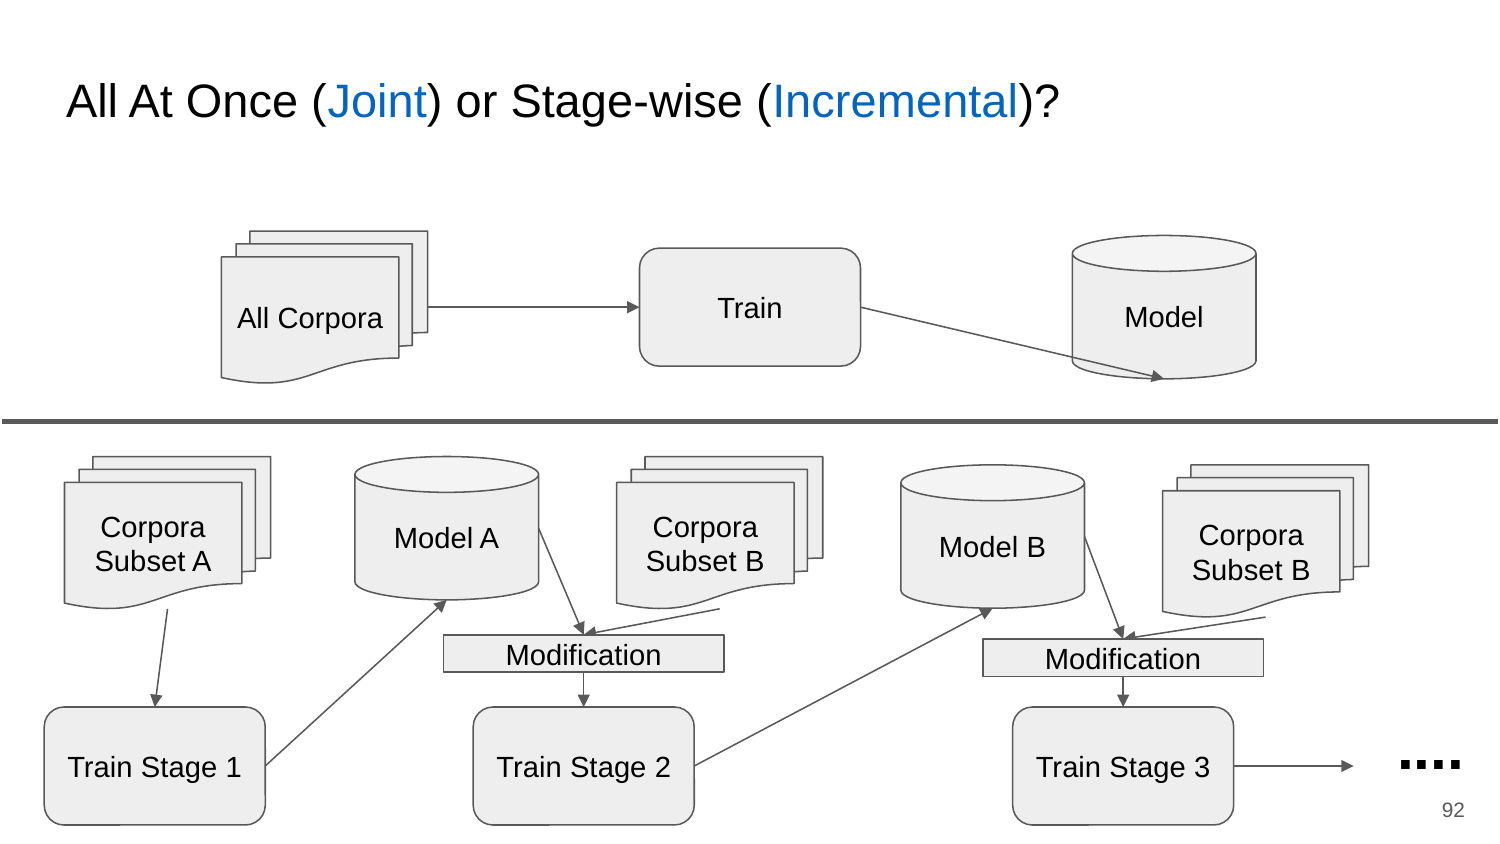

# All At Once (Joint) or Stage-wise (Incremental)?
All Corpora
Model
Train
Corpora Subset A
Model A
Corpora Subset B
Model B
Corpora Subset B
Modification
Modification
....
Train Stage 1
Train Stage 2
Train Stage 3
92